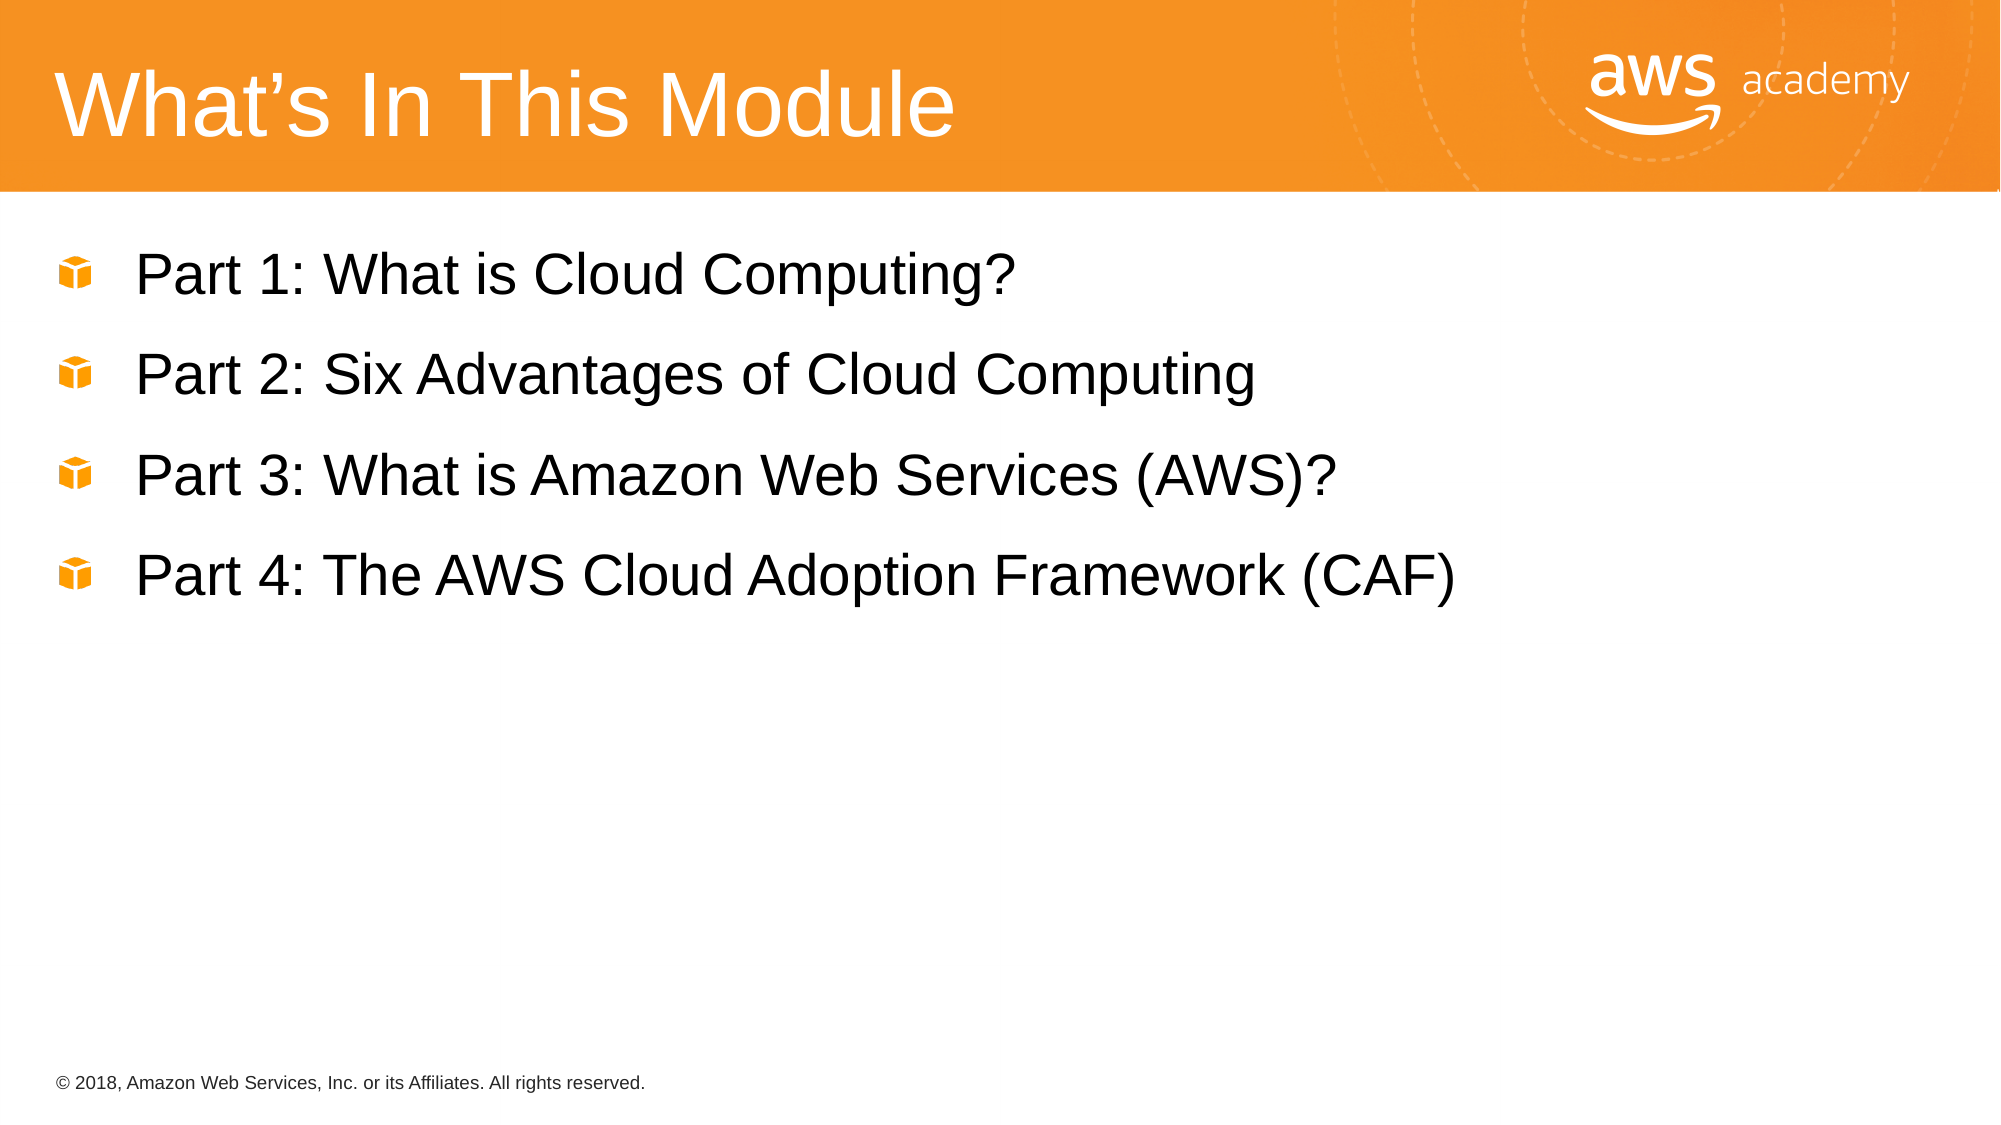

# What’s In This Module
Part 1: What is Cloud Computing?
Part 2: Six Advantages of Cloud Computing
Part 3: What is Amazon Web Services (AWS)?
Part 4: The AWS Cloud Adoption Framework (CAF)